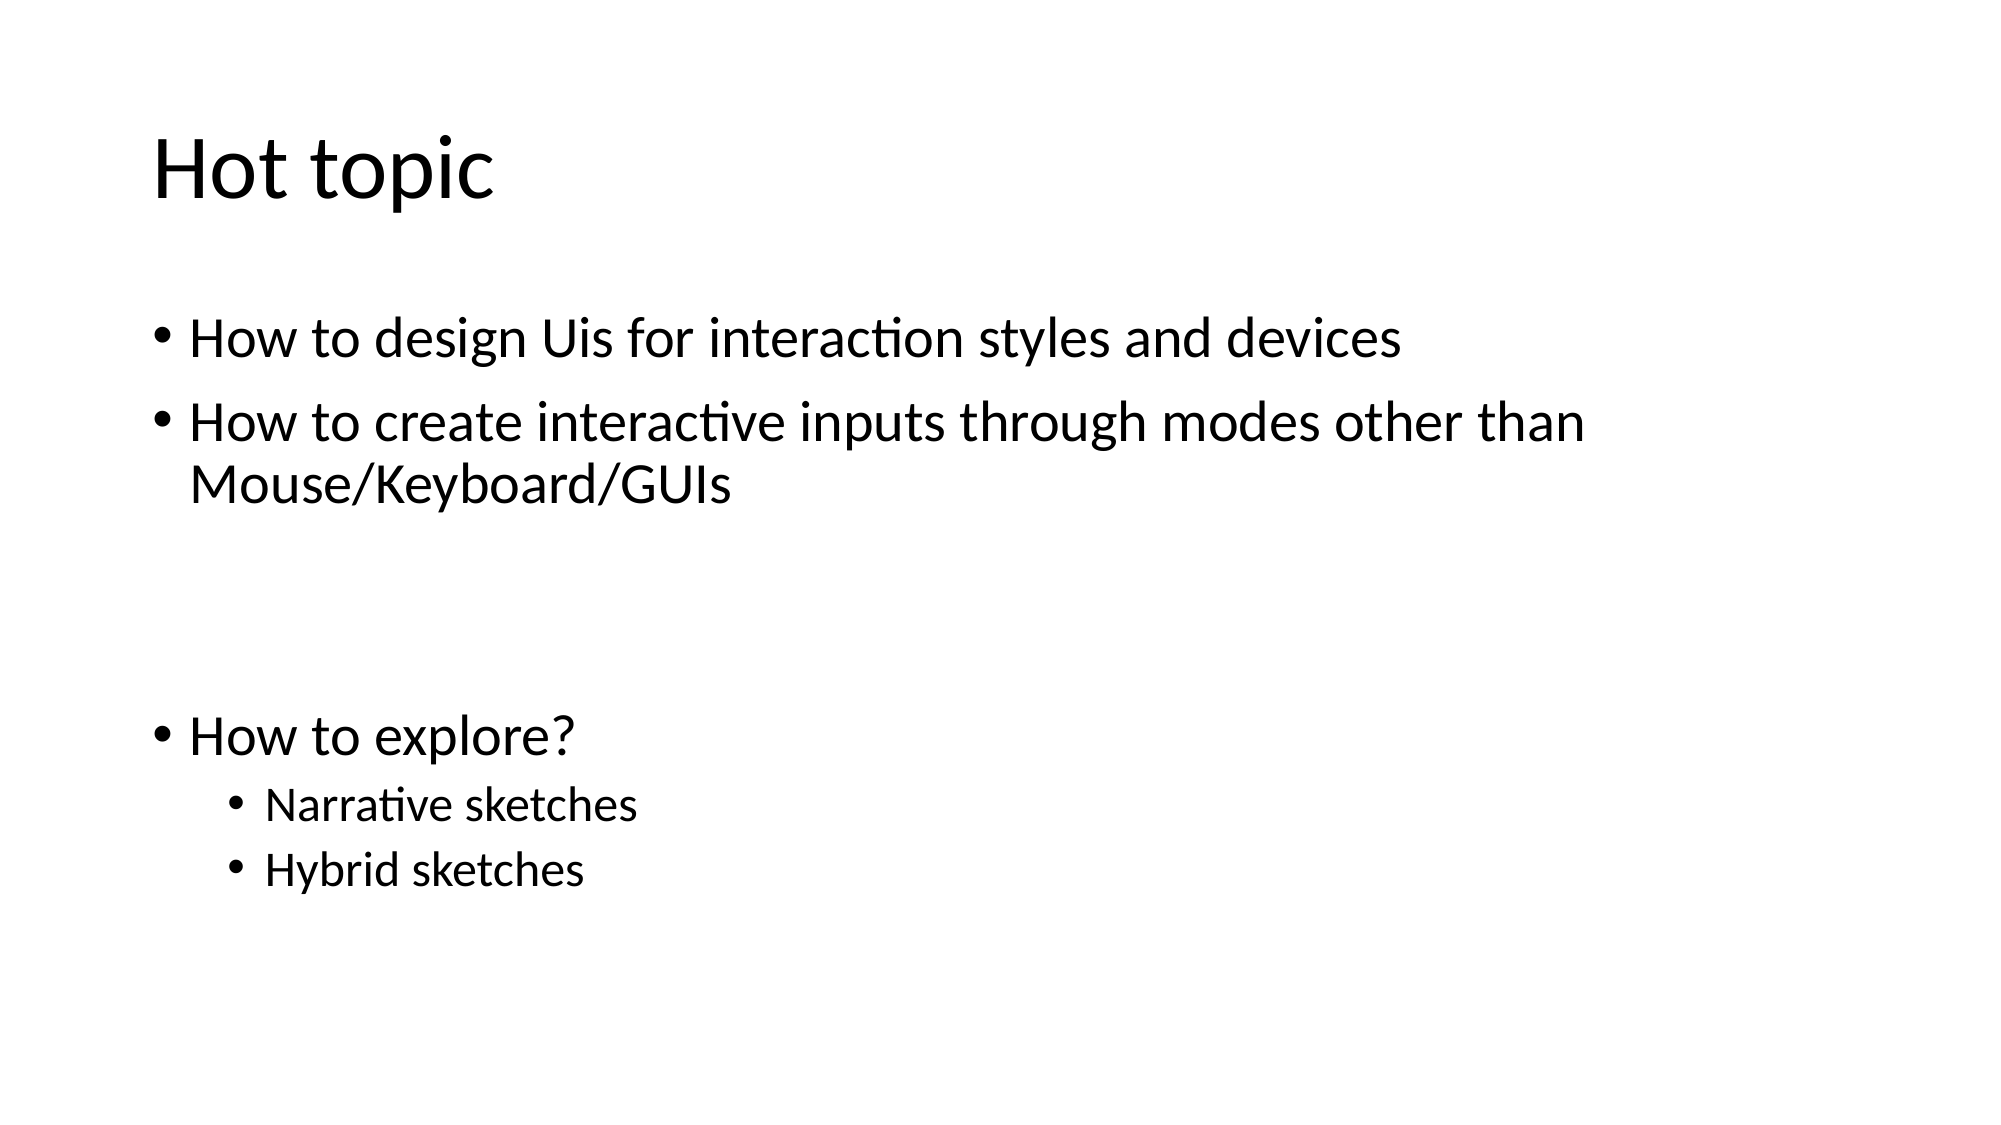

# Hot topic
How to design Uis for interaction styles and devices
How to create interactive inputs through modes other than Mouse/Keyboard/GUIs

How to explore?
Narrative sketches
Hybrid sketches